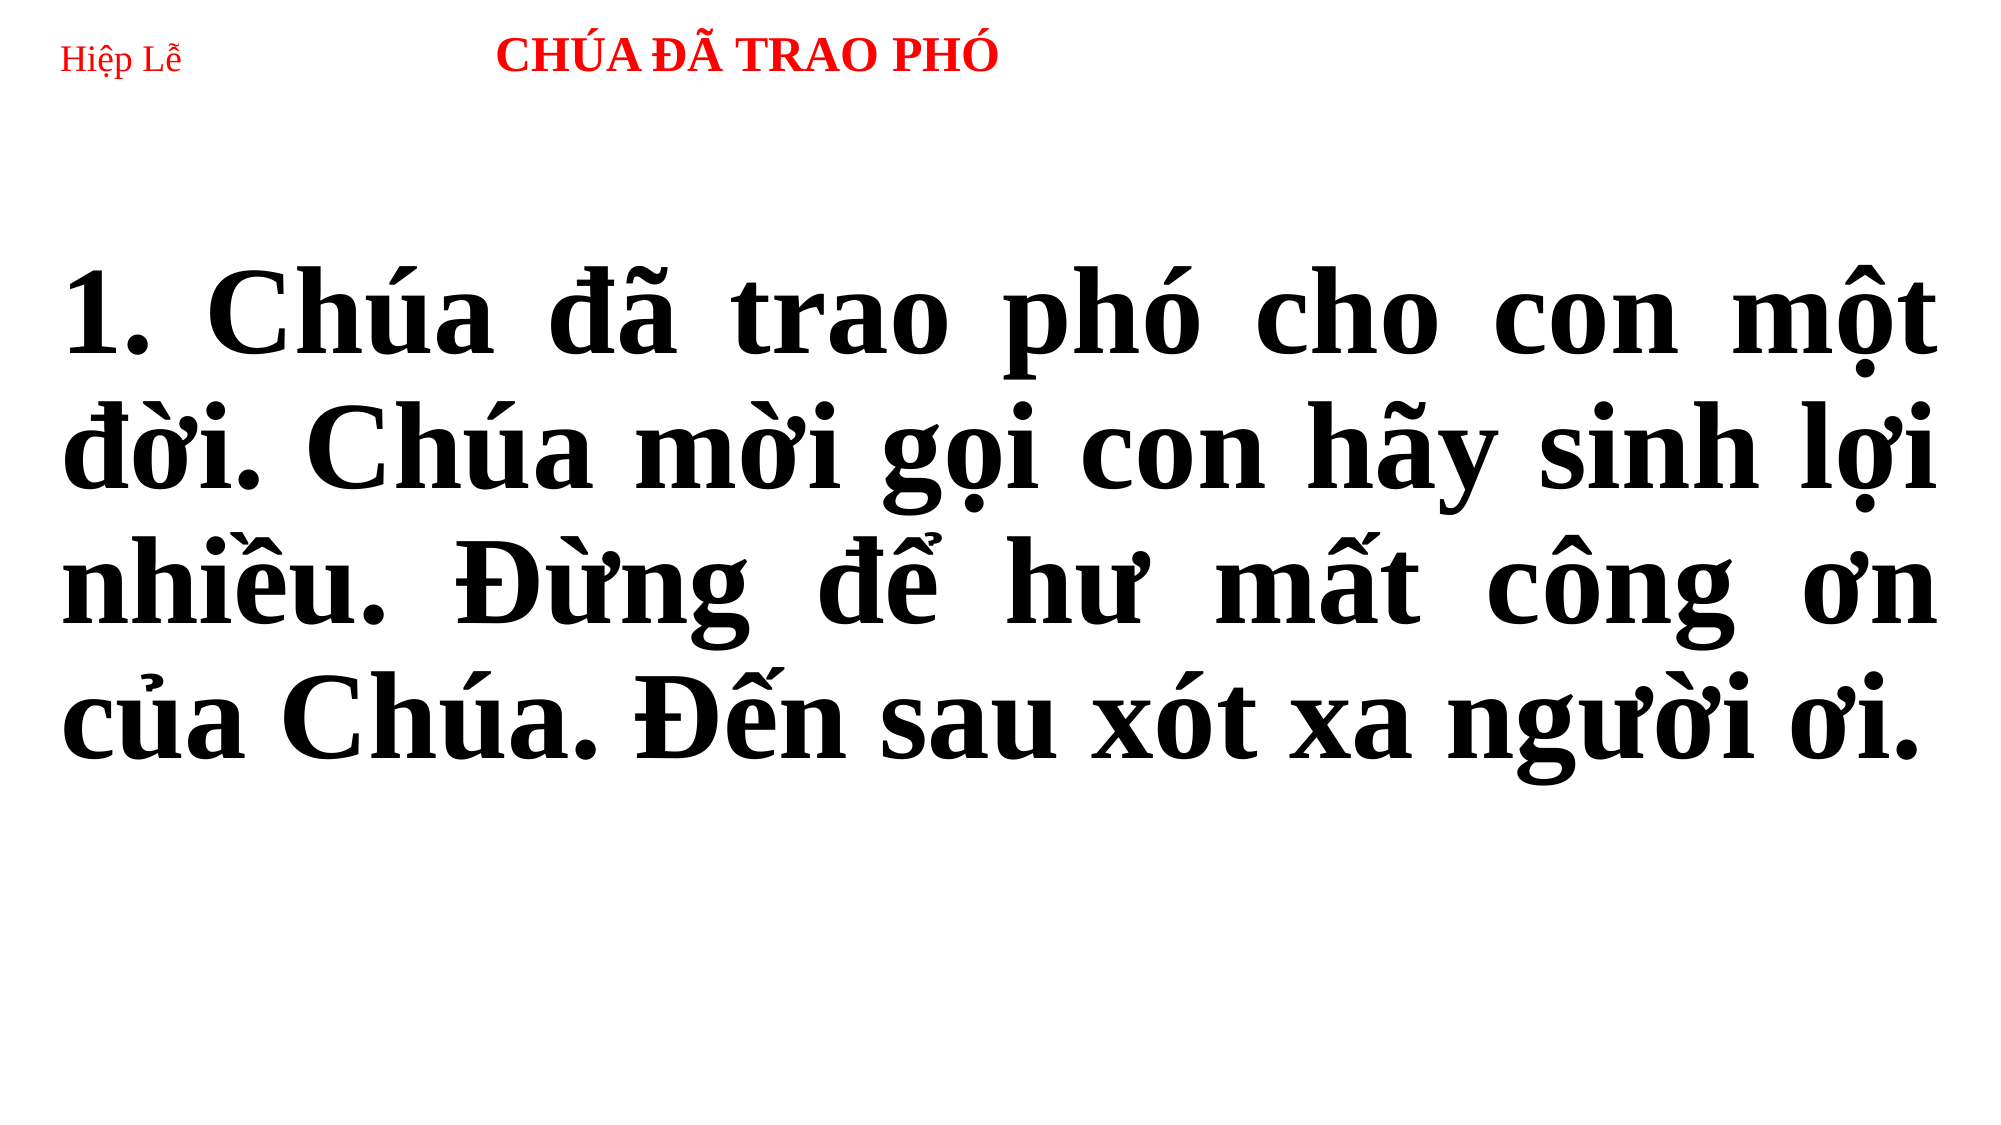

# Hiệp Lễ                                CHÚA ĐÃ TRAO PHÓ
1. Chúa đã trao phó cho con một đời. Chúa mời gọi con hãy sinh lợi nhiều. Đừng để hư mất công ơn của Chúa. Đến sau xót xa người ơi.